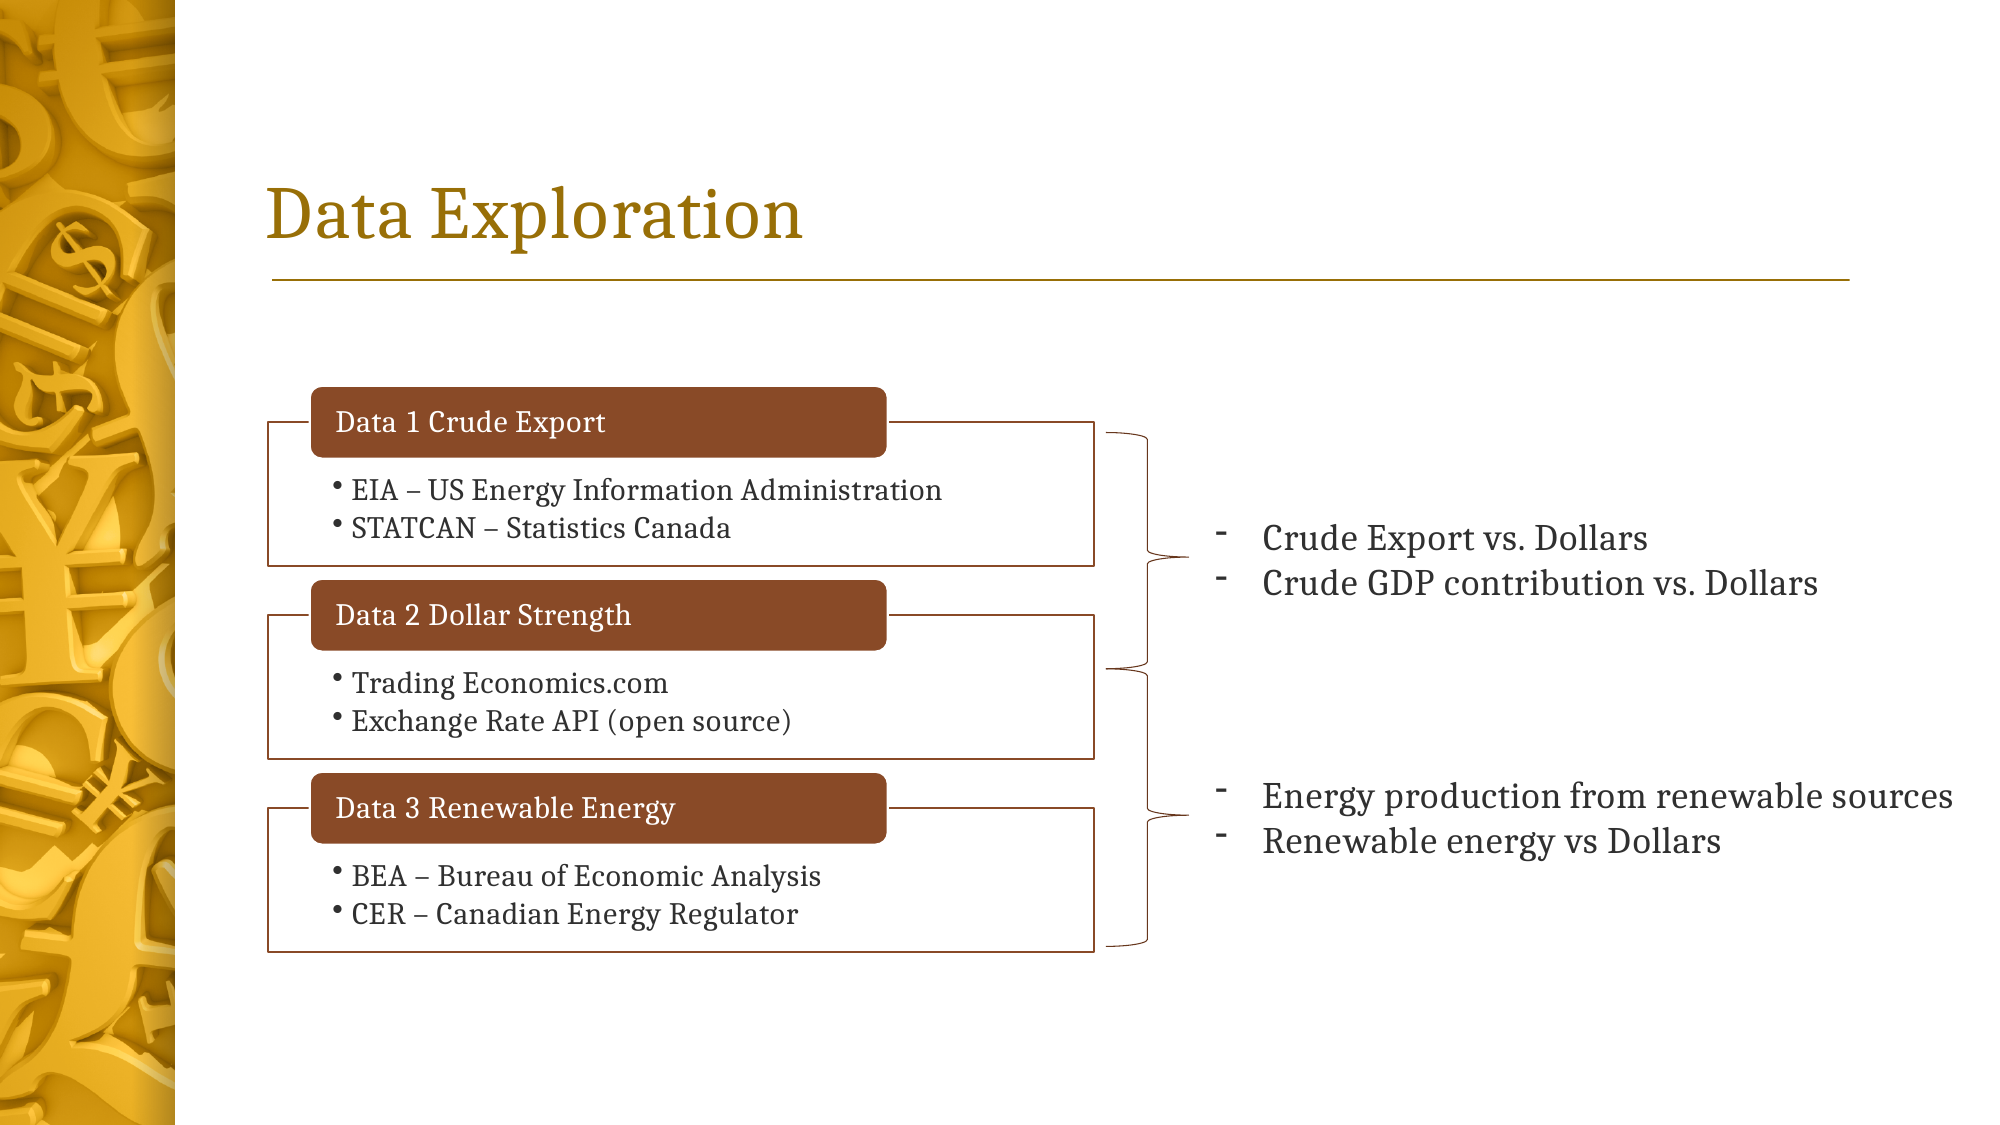

# Data Exploration
Data 1 Crude Export
EIA – US Energy Information Administration
STATCAN – Statistics Canada

Crude Export vs. Dollars
Crude GDP contribution vs. Dollars

Data 2 Dollar Strength
Trading Economics.com
Exchange Rate API (open source)

Energy production from renewable sources
Renewable energy vs Dollars

Data 3 Renewable Energy
BEA – Bureau of Economic Analysis
CER – Canadian Energy Regulator